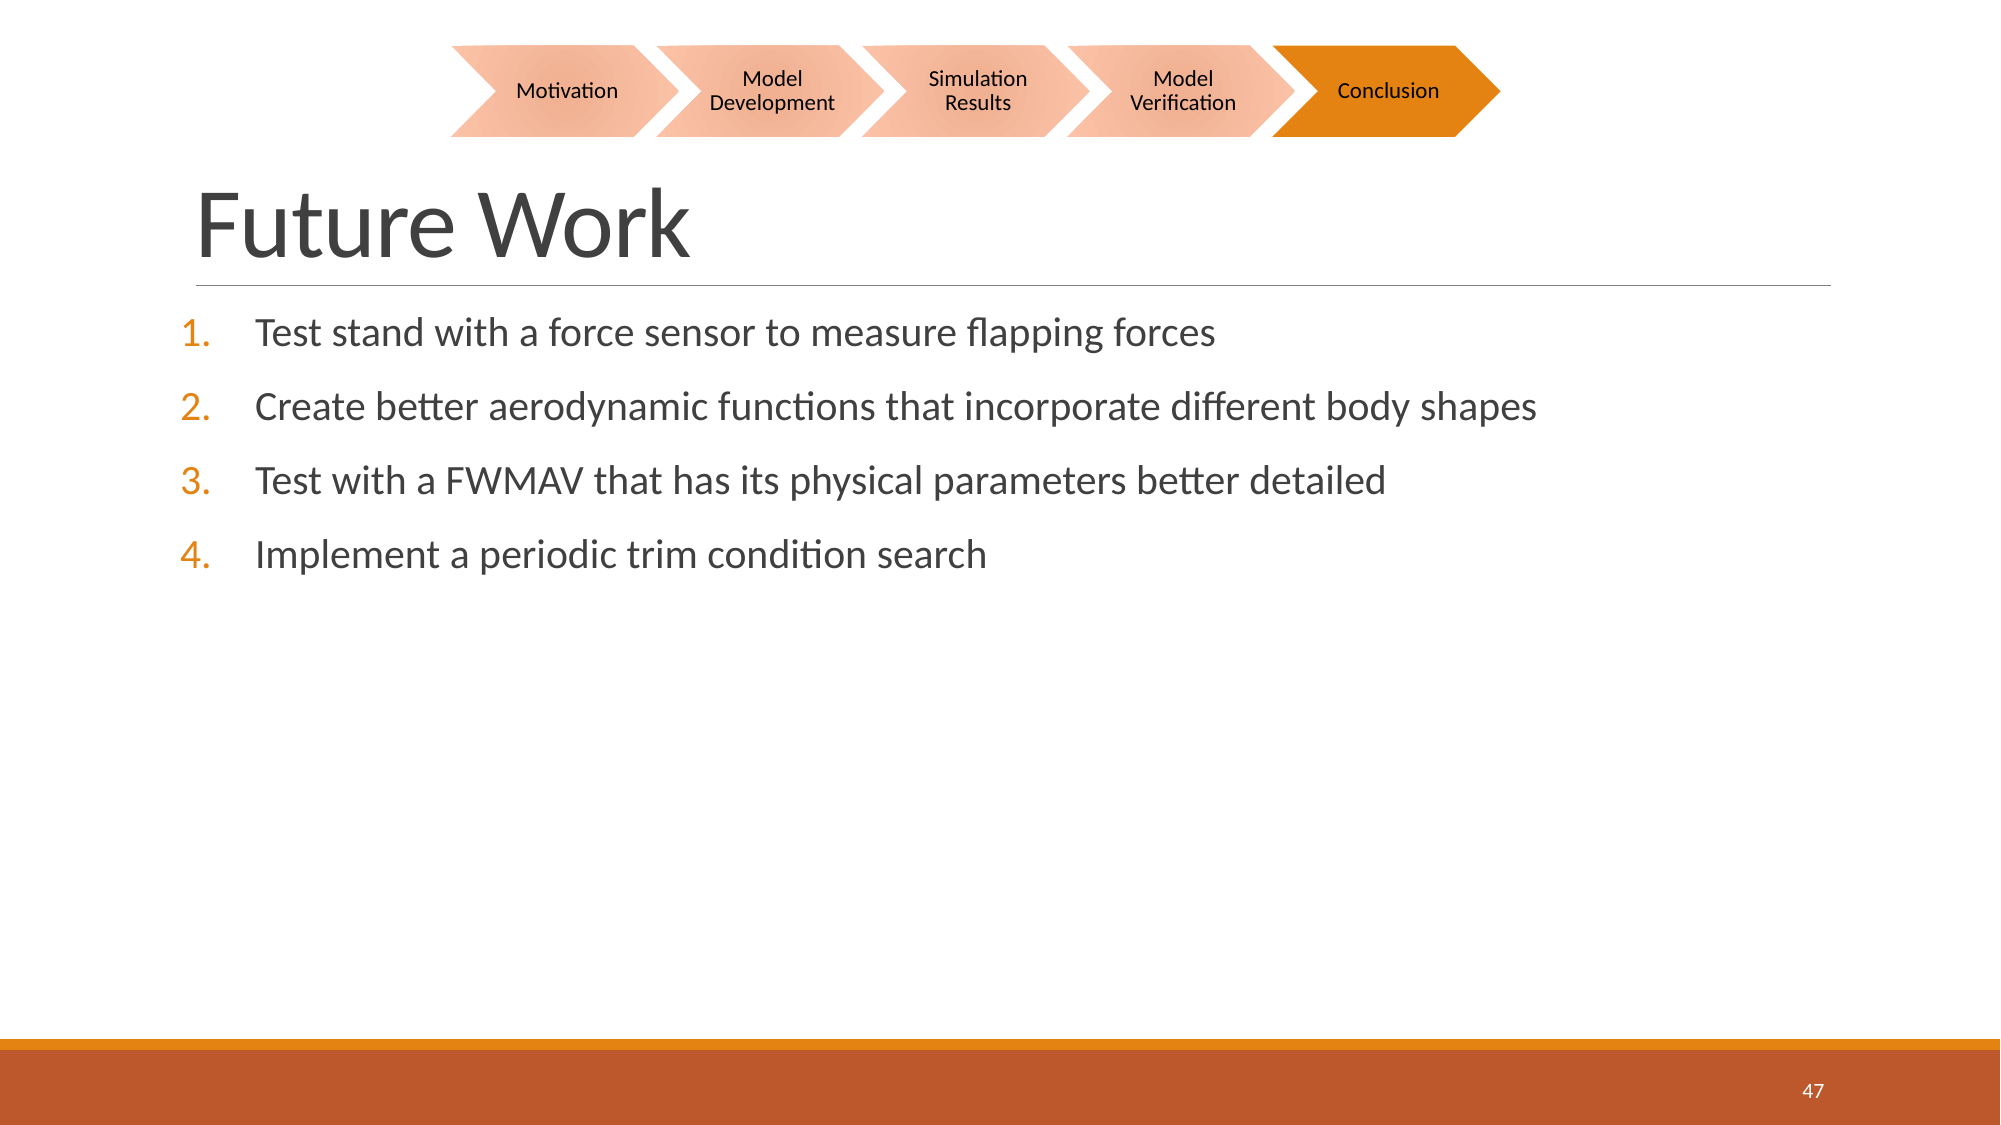

Motivation
Model Development
Simulation Results
Model Verification
Conclusion
# Future Work
Test stand with a force sensor to measure flapping forces
Create better aerodynamic functions that incorporate different body shapes
Test with a FWMAV that has its physical parameters better detailed
Implement a periodic trim condition search
47